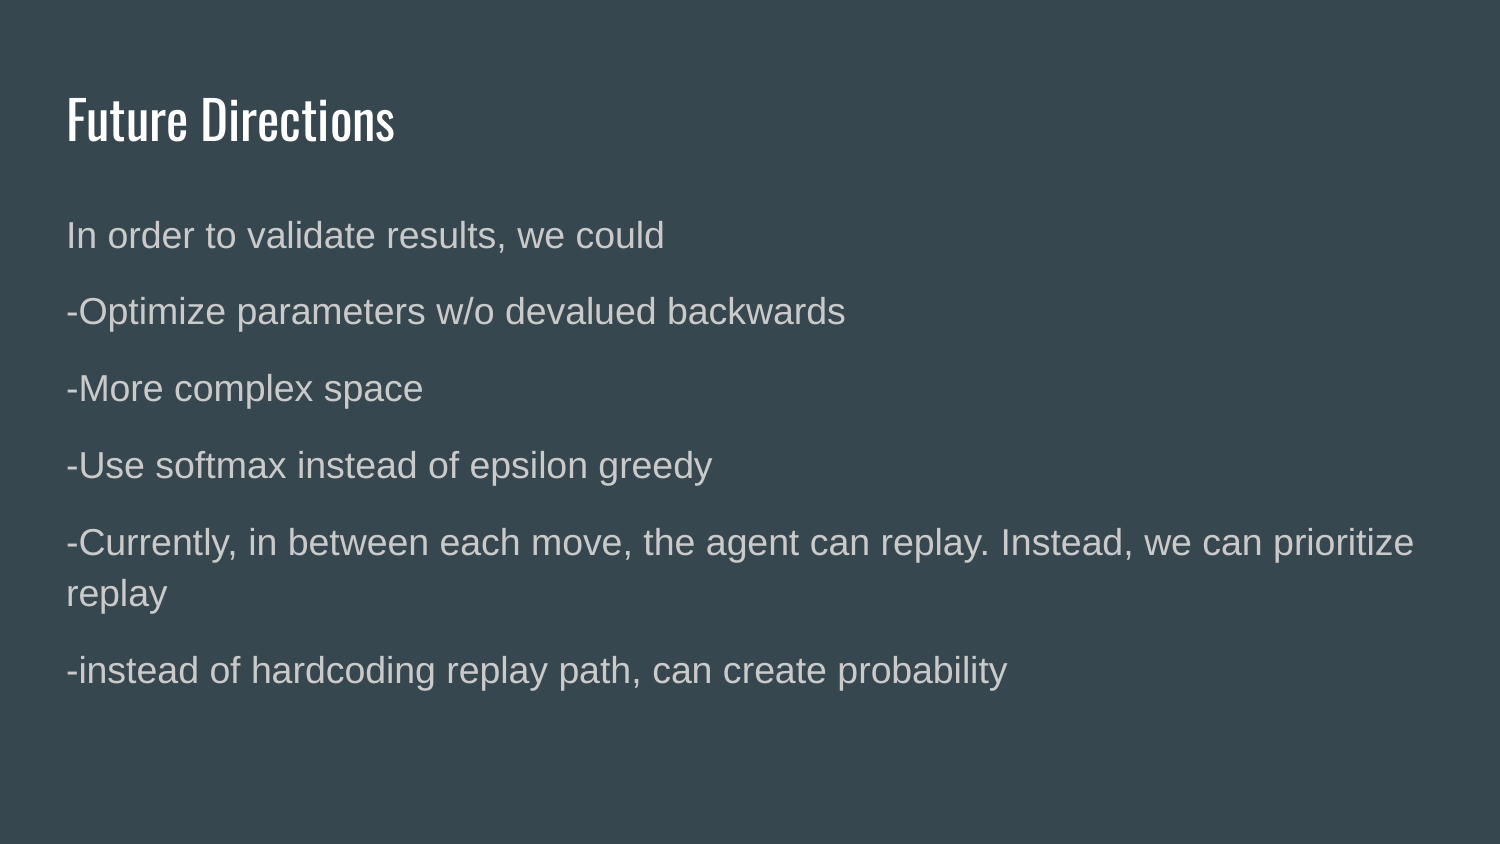

# Future Directions
In order to validate results, we could
-Optimize parameters w/o devalued backwards
-More complex space
-Use softmax instead of epsilon greedy
-Currently, in between each move, the agent can replay. Instead, we can prioritize replay
-instead of hardcoding replay path, can create probability